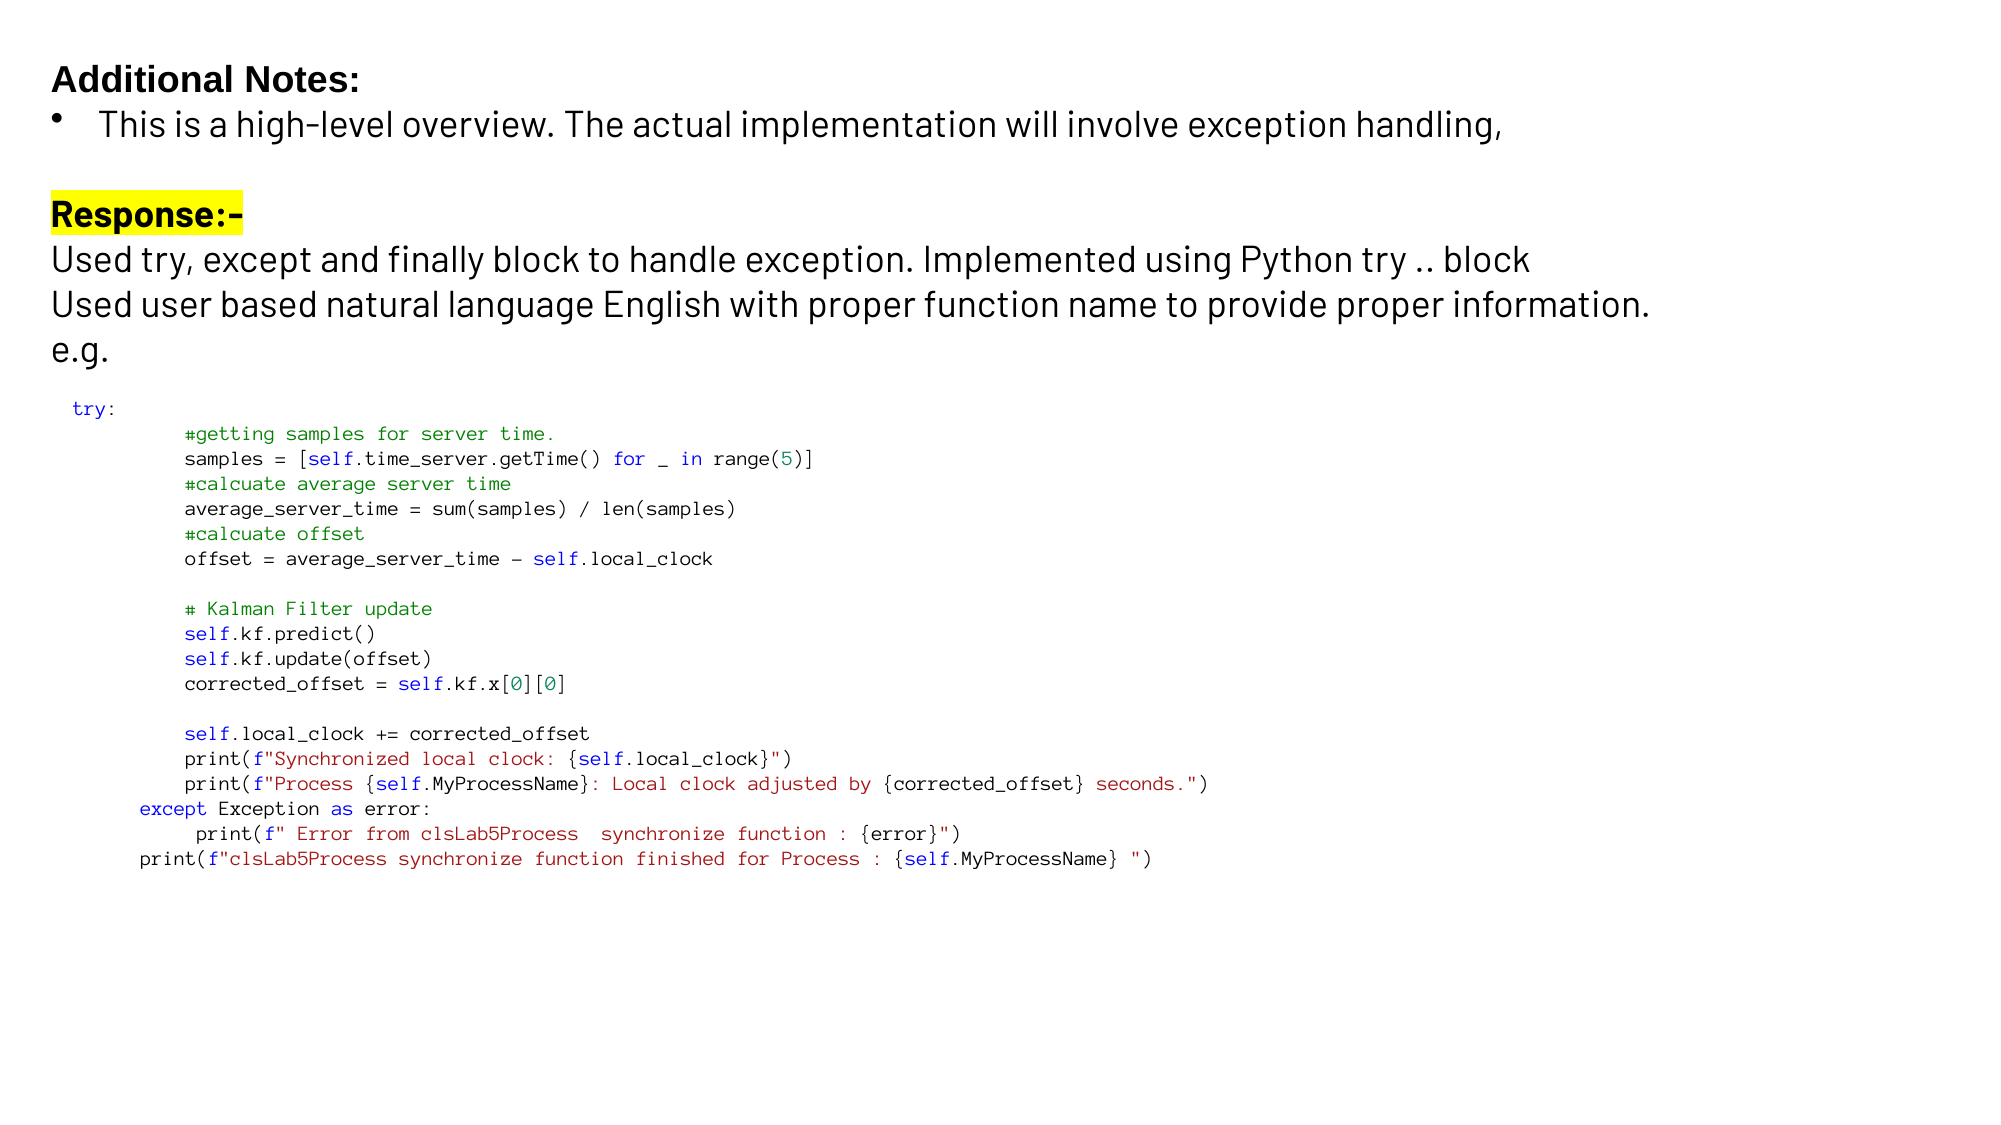

Additional Notes:
This is a high-level overview. The actual implementation will involve exception handling,

Response:-
Used try, except and finally block to handle exception. Implemented using Python try .. block
Used user based natural language English with proper function name to provide proper information.
e.g.

  try:
            #getting samples for server time.
            samples = [self.time_server.getTime() for _ in range(5)]
            #calcuate average server time
            average_server_time = sum(samples) / len(samples)
            #calcuate offset
            offset = average_server_time - self.local_clock
            # Kalman Filter update
            self.kf.predict()
            self.kf.update(offset)
            corrected_offset = self.kf.x[0][0]
            self.local_clock += corrected_offset
            print(f"Synchronized local clock: {self.local_clock}")
            print(f"Process {self.MyProcessName}: Local clock adjusted by {corrected_offset} seconds.")
        except Exception as error:
             print(f" Error from clsLab5Process  synchronize function : {error}")
        print(f"clsLab5Process synchronize function finished for Process : {self.MyProcessName} ")